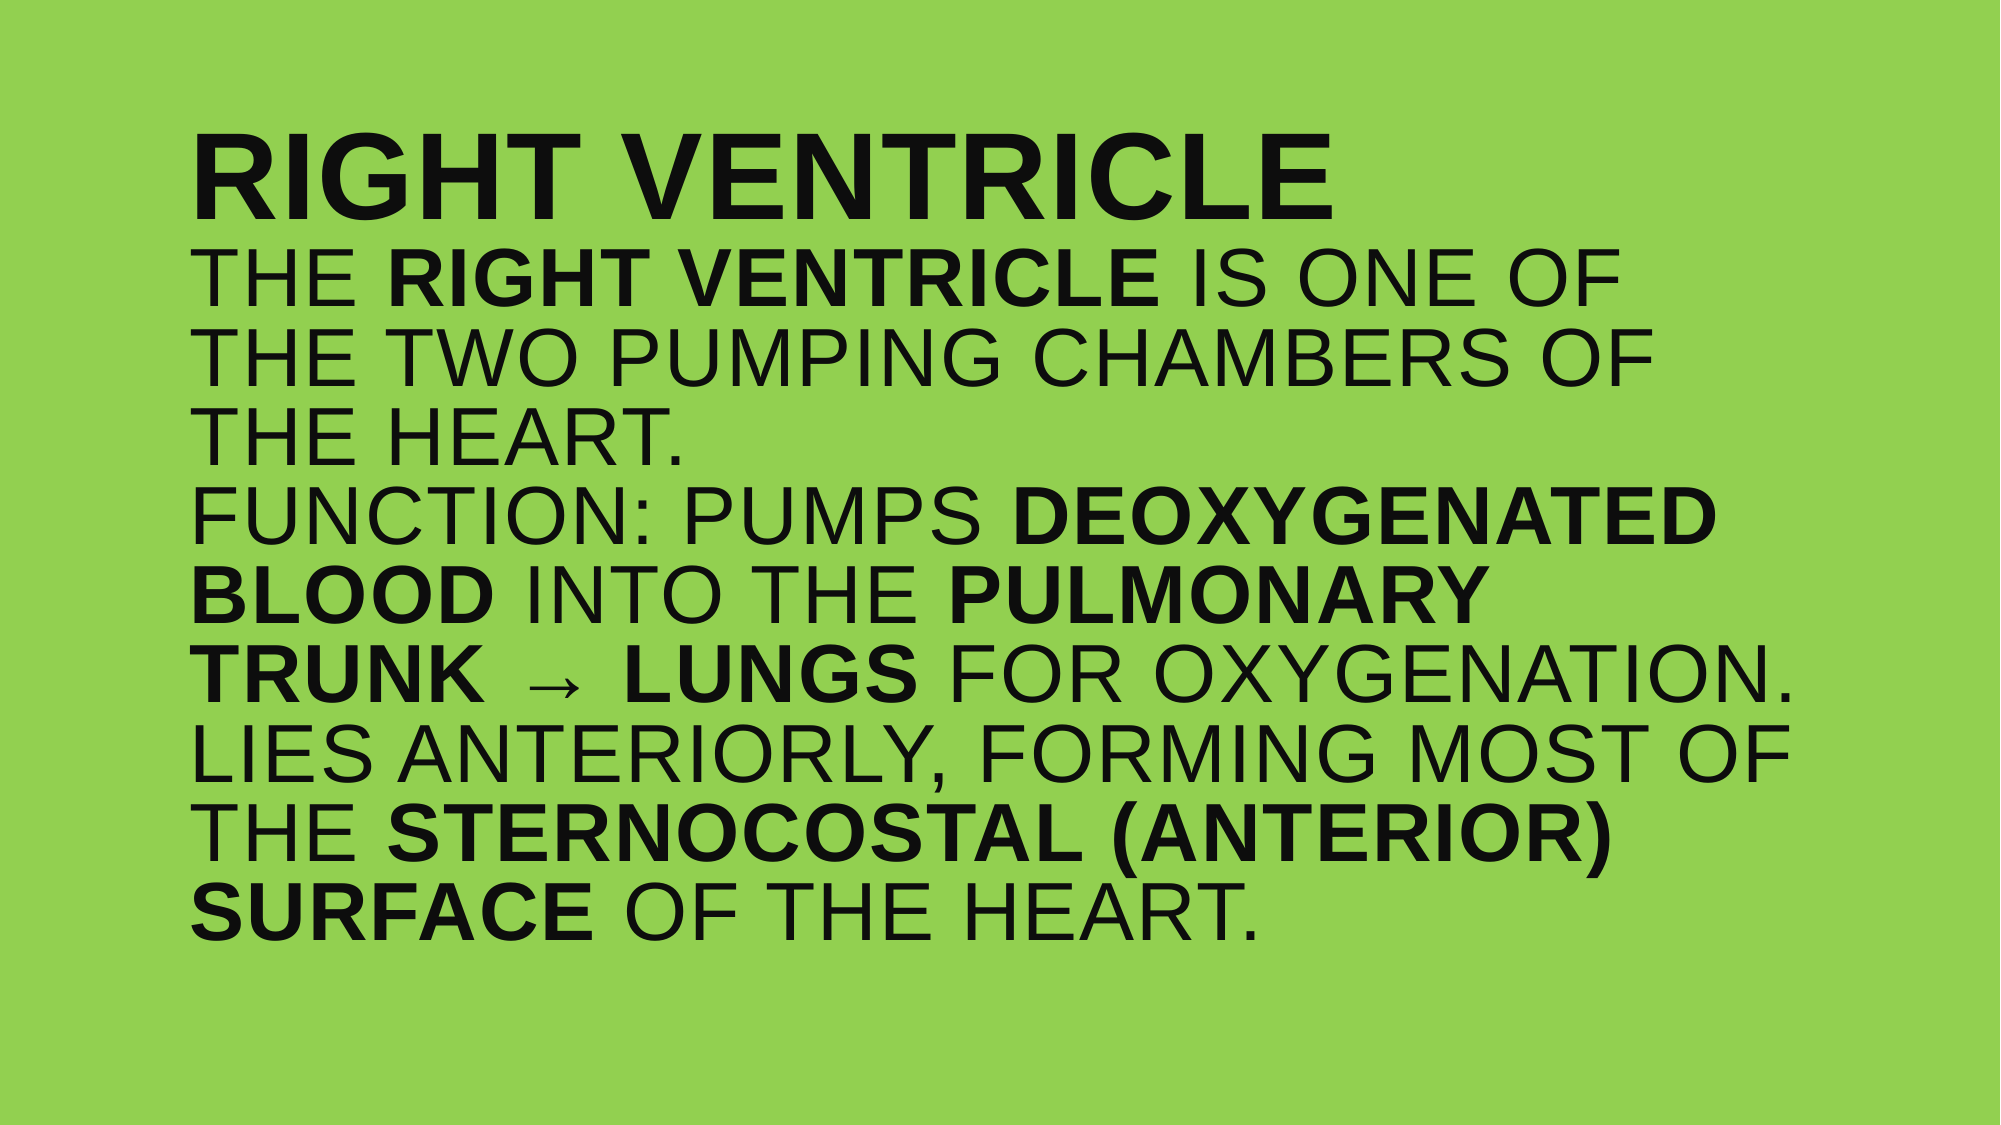

# right ventricle The right ventricle is one of the two pumping chambers of the heart. Function: pumps deoxygenated blood into the pulmonary trunk → lungs for oxygenation. Lies anteriorly, forming most of the sternocostal (anterior) surface of the heart.